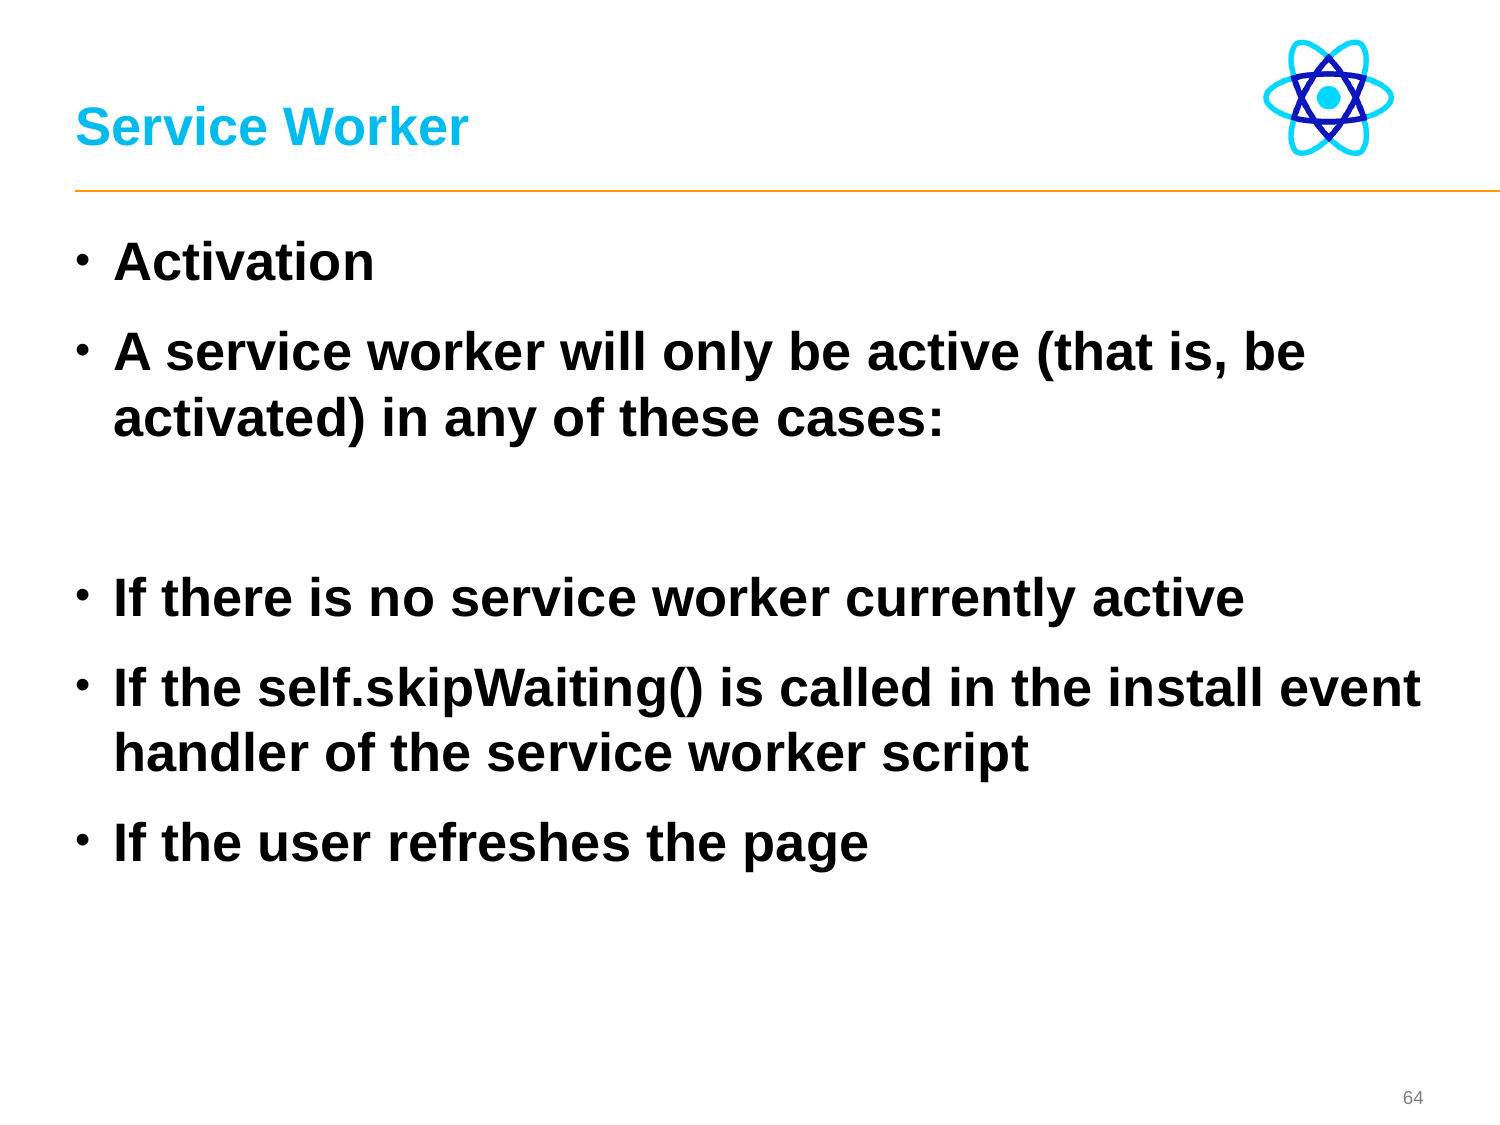

# Service Worker
Activation
A service worker will only be active (that is, be activated) in any of these cases:

If there is no service worker currently active
If the self.skipWaiting() is called in the install event handler of the service worker script
If the user refreshes the page